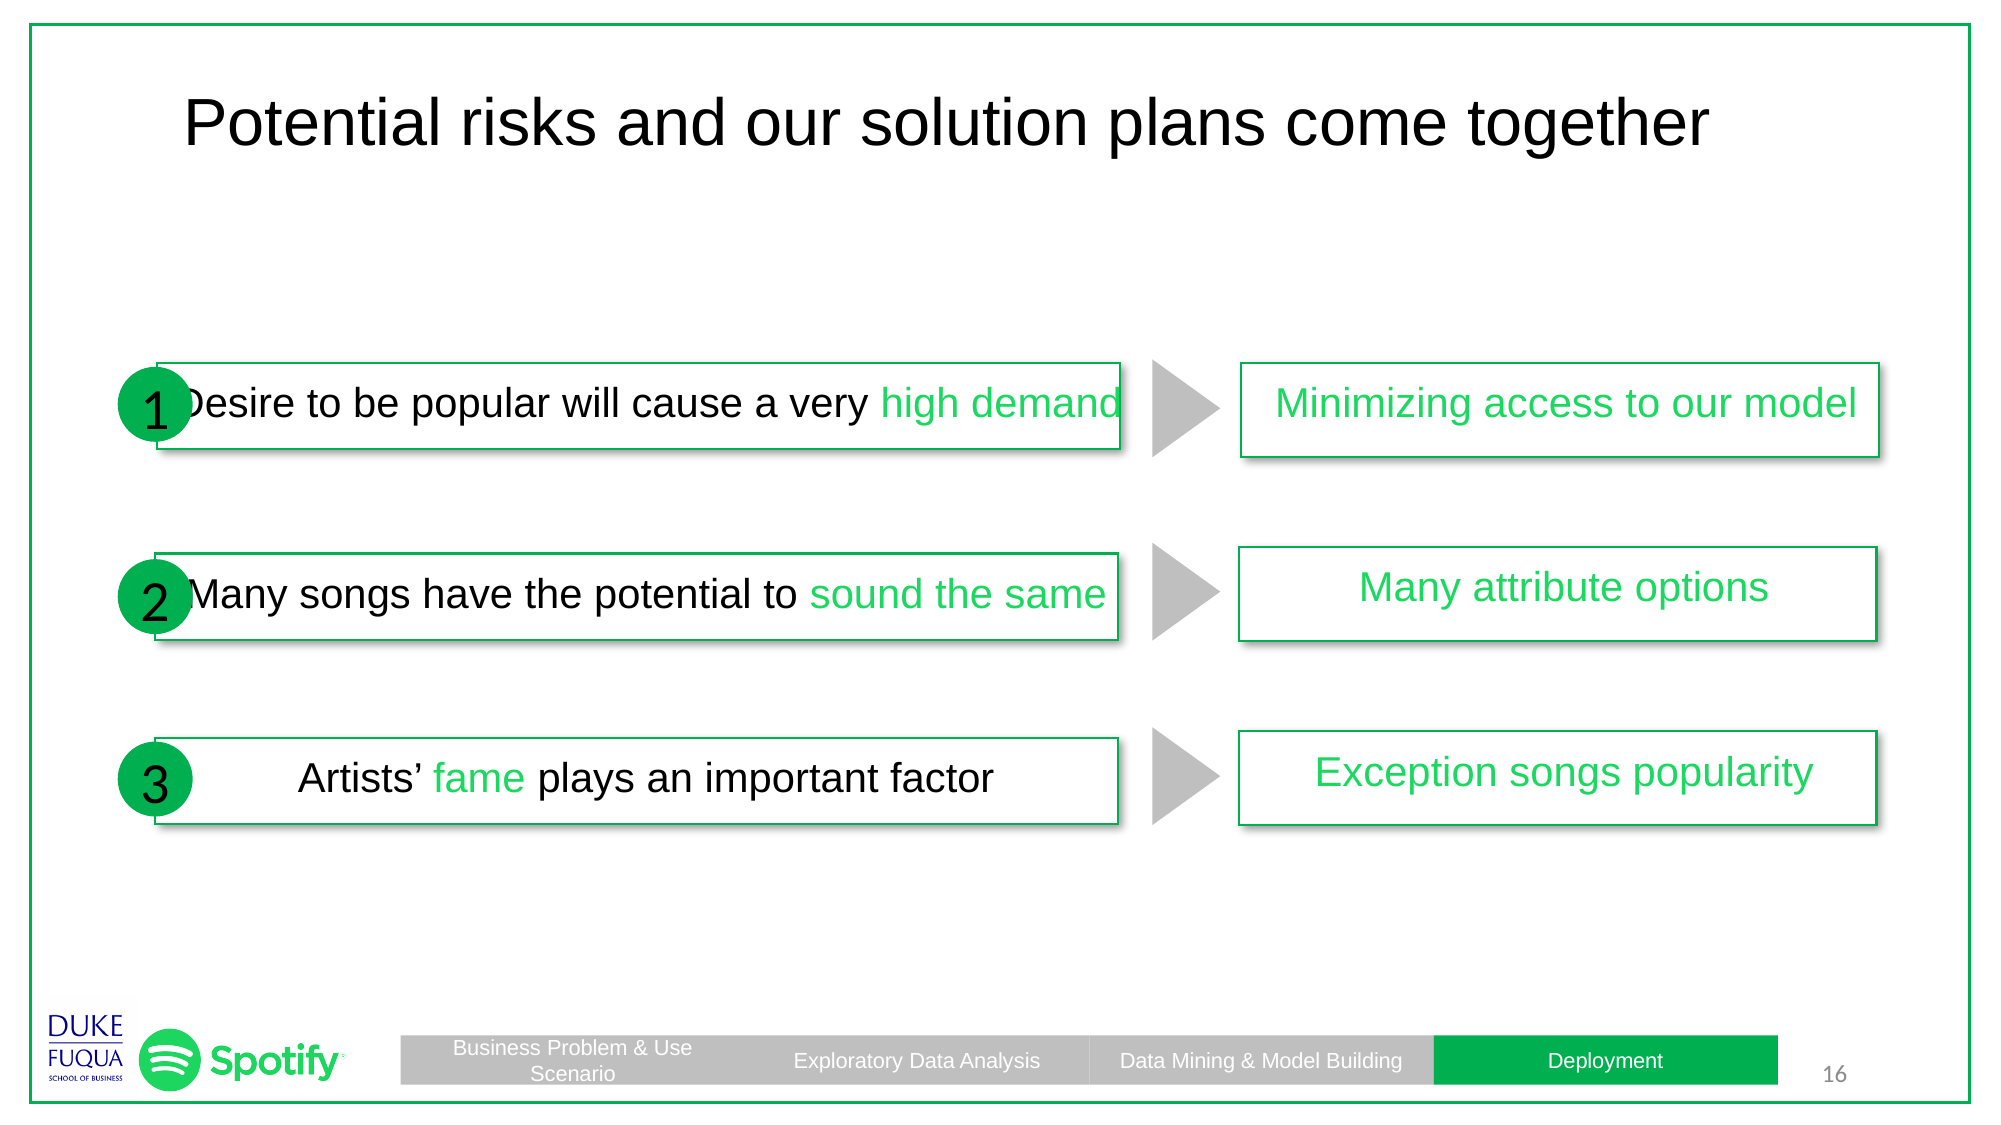

# Potential risks and our solution plans come together

Desire to be popular will cause a very high demand

Minimizing access to our model
1

Many attribute options

Many songs have the potential to sound the same
2

Exception songs popularity

Artists’ fame plays an important factor
3

16